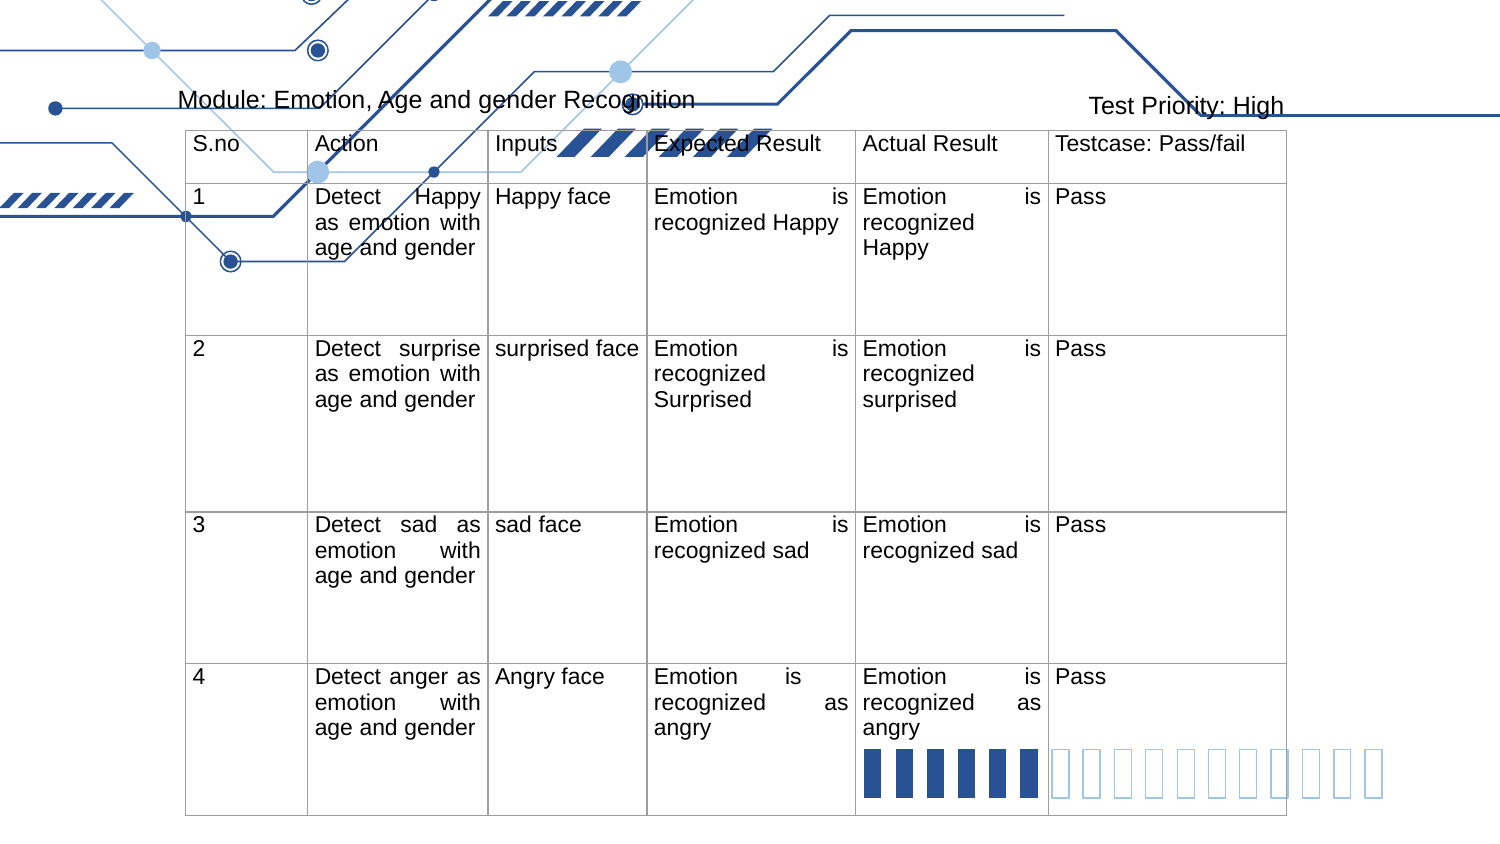

Module: Emotion, Age and gender Recognition
Test Priority: High
| S.no | Action | Inputs | Expected Result | Actual Result | Testcase: Pass/fail |
| --- | --- | --- | --- | --- | --- |
| 1 | Detect Happy as emotion with age and gender | Happy face | Emotion is recognized Happy | Emotion is recognized Happy | Pass |
| 2 | Detect surprise as emotion with age and gender | surprised face | Emotion is recognized Surprised | Emotion is recognized surprised | Pass |
| 3 | Detect sad as emotion with age and gender | sad face | Emotion is recognized sad | Emotion is recognized sad | Pass |
| 4 | Detect anger as emotion with age and gender | Angry face | Emotion is recognized as angry | Emotion is recognized as angry | Pass |